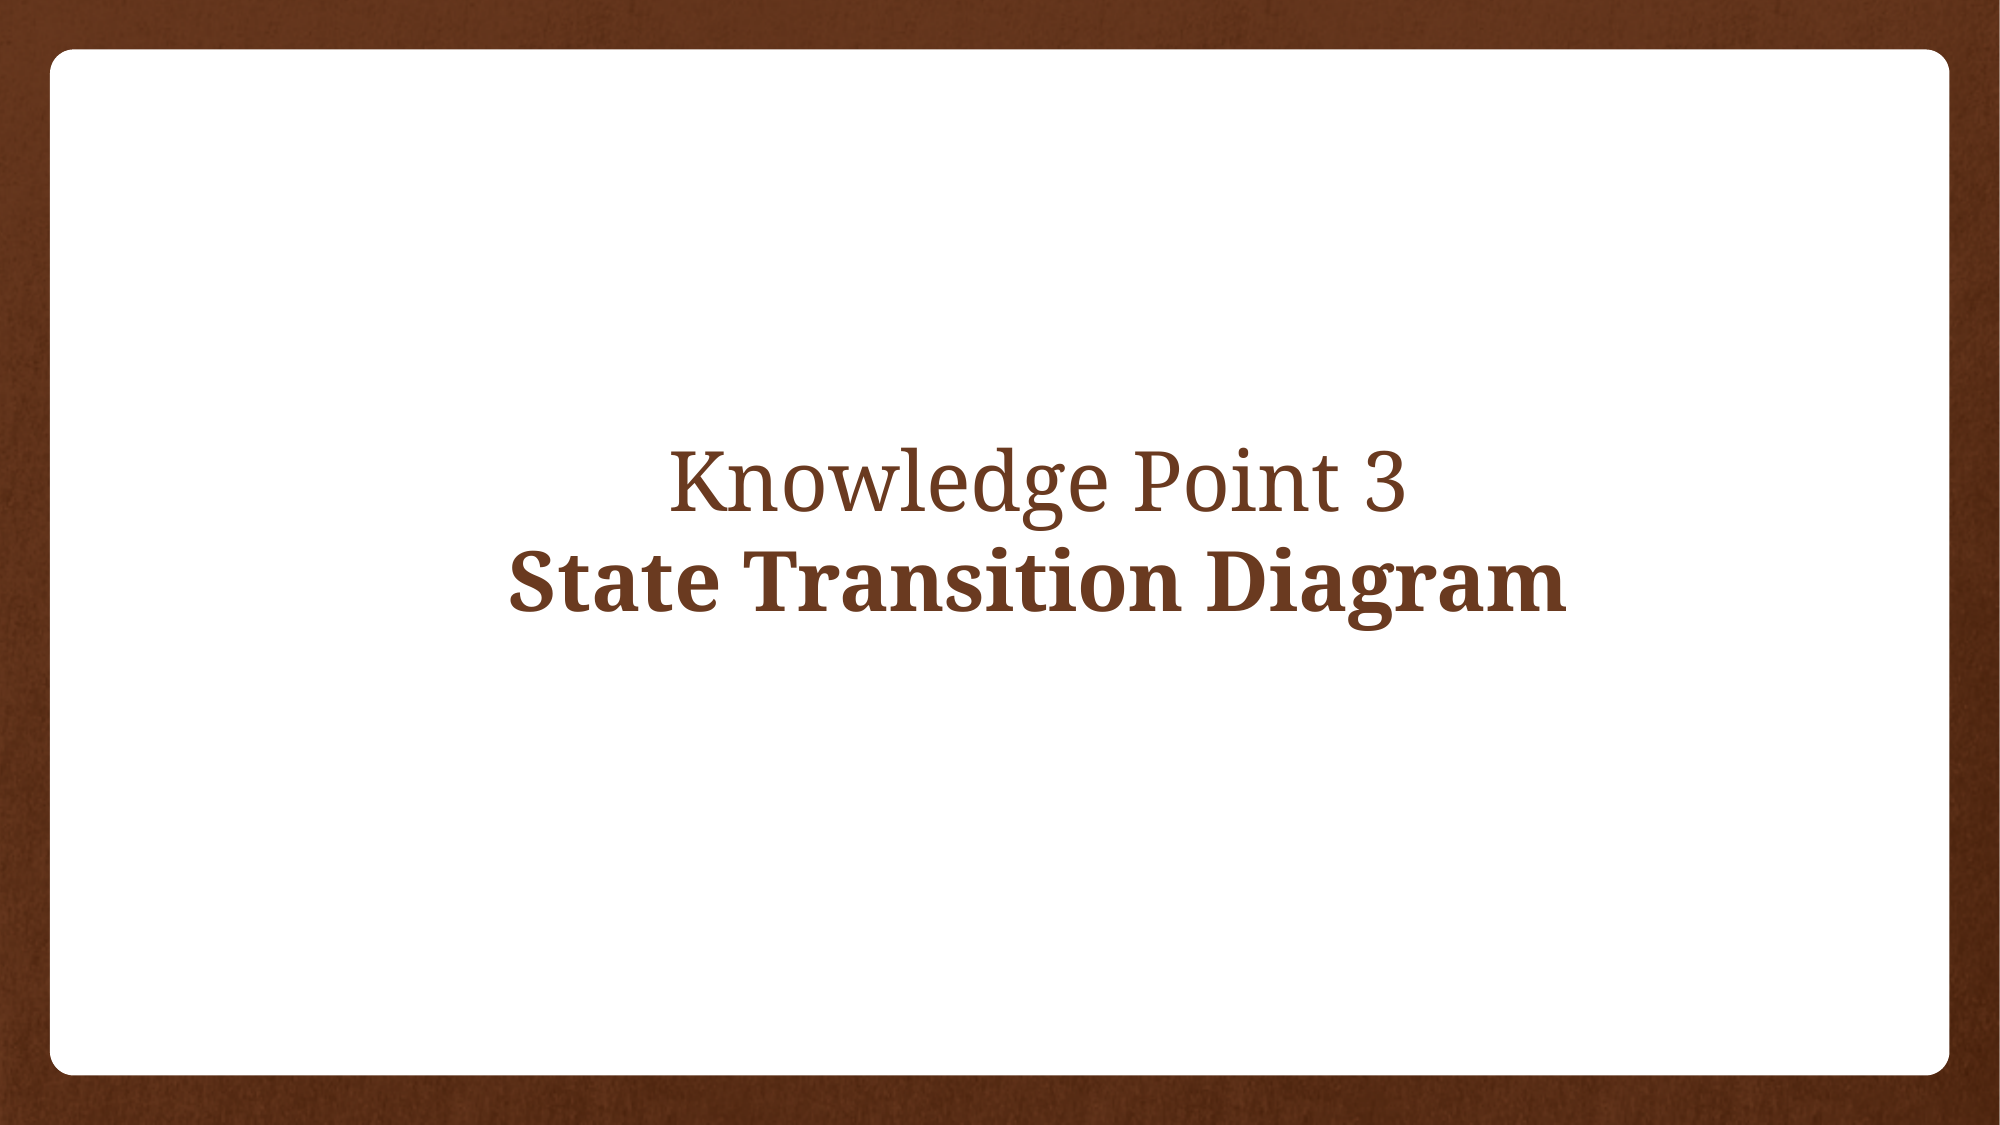

# Knowledge Point 3 State Transition Diagram